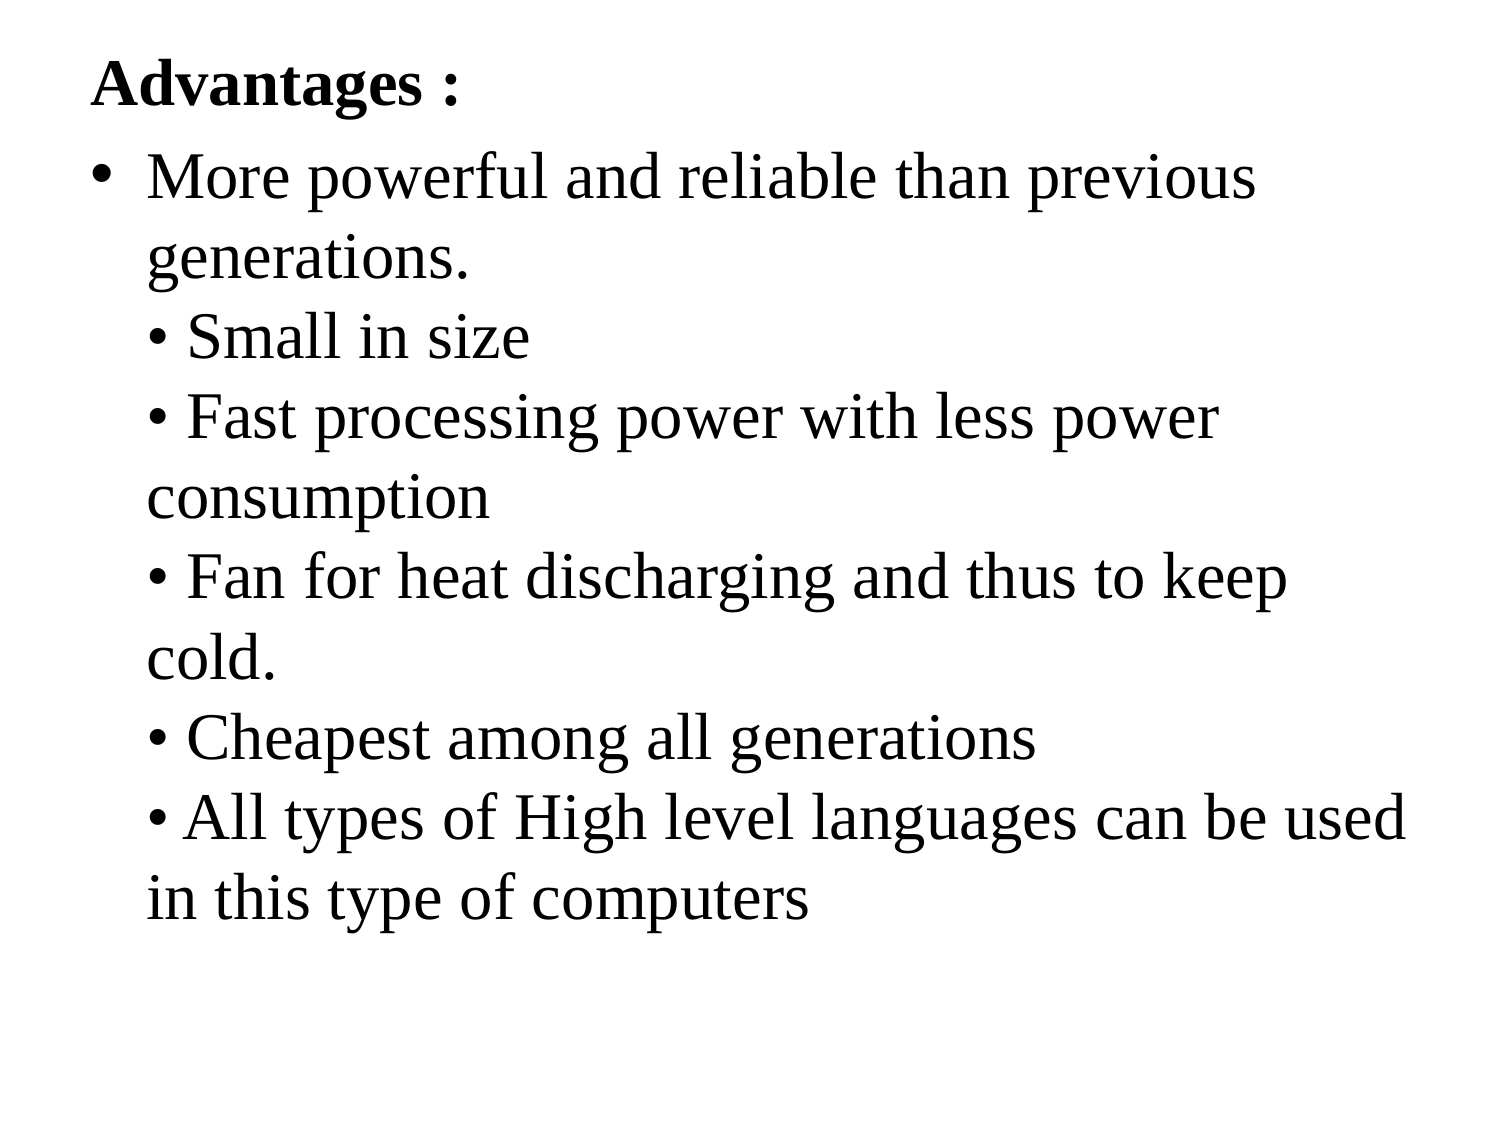

Advantages :
More powerful and reliable than previous generations.
• Small in size
• Fast processing power with less power consumption
• Fan for heat discharging and thus to keep cold.
• Cheapest among all generations
• All types of High level languages can be used in this type of computers